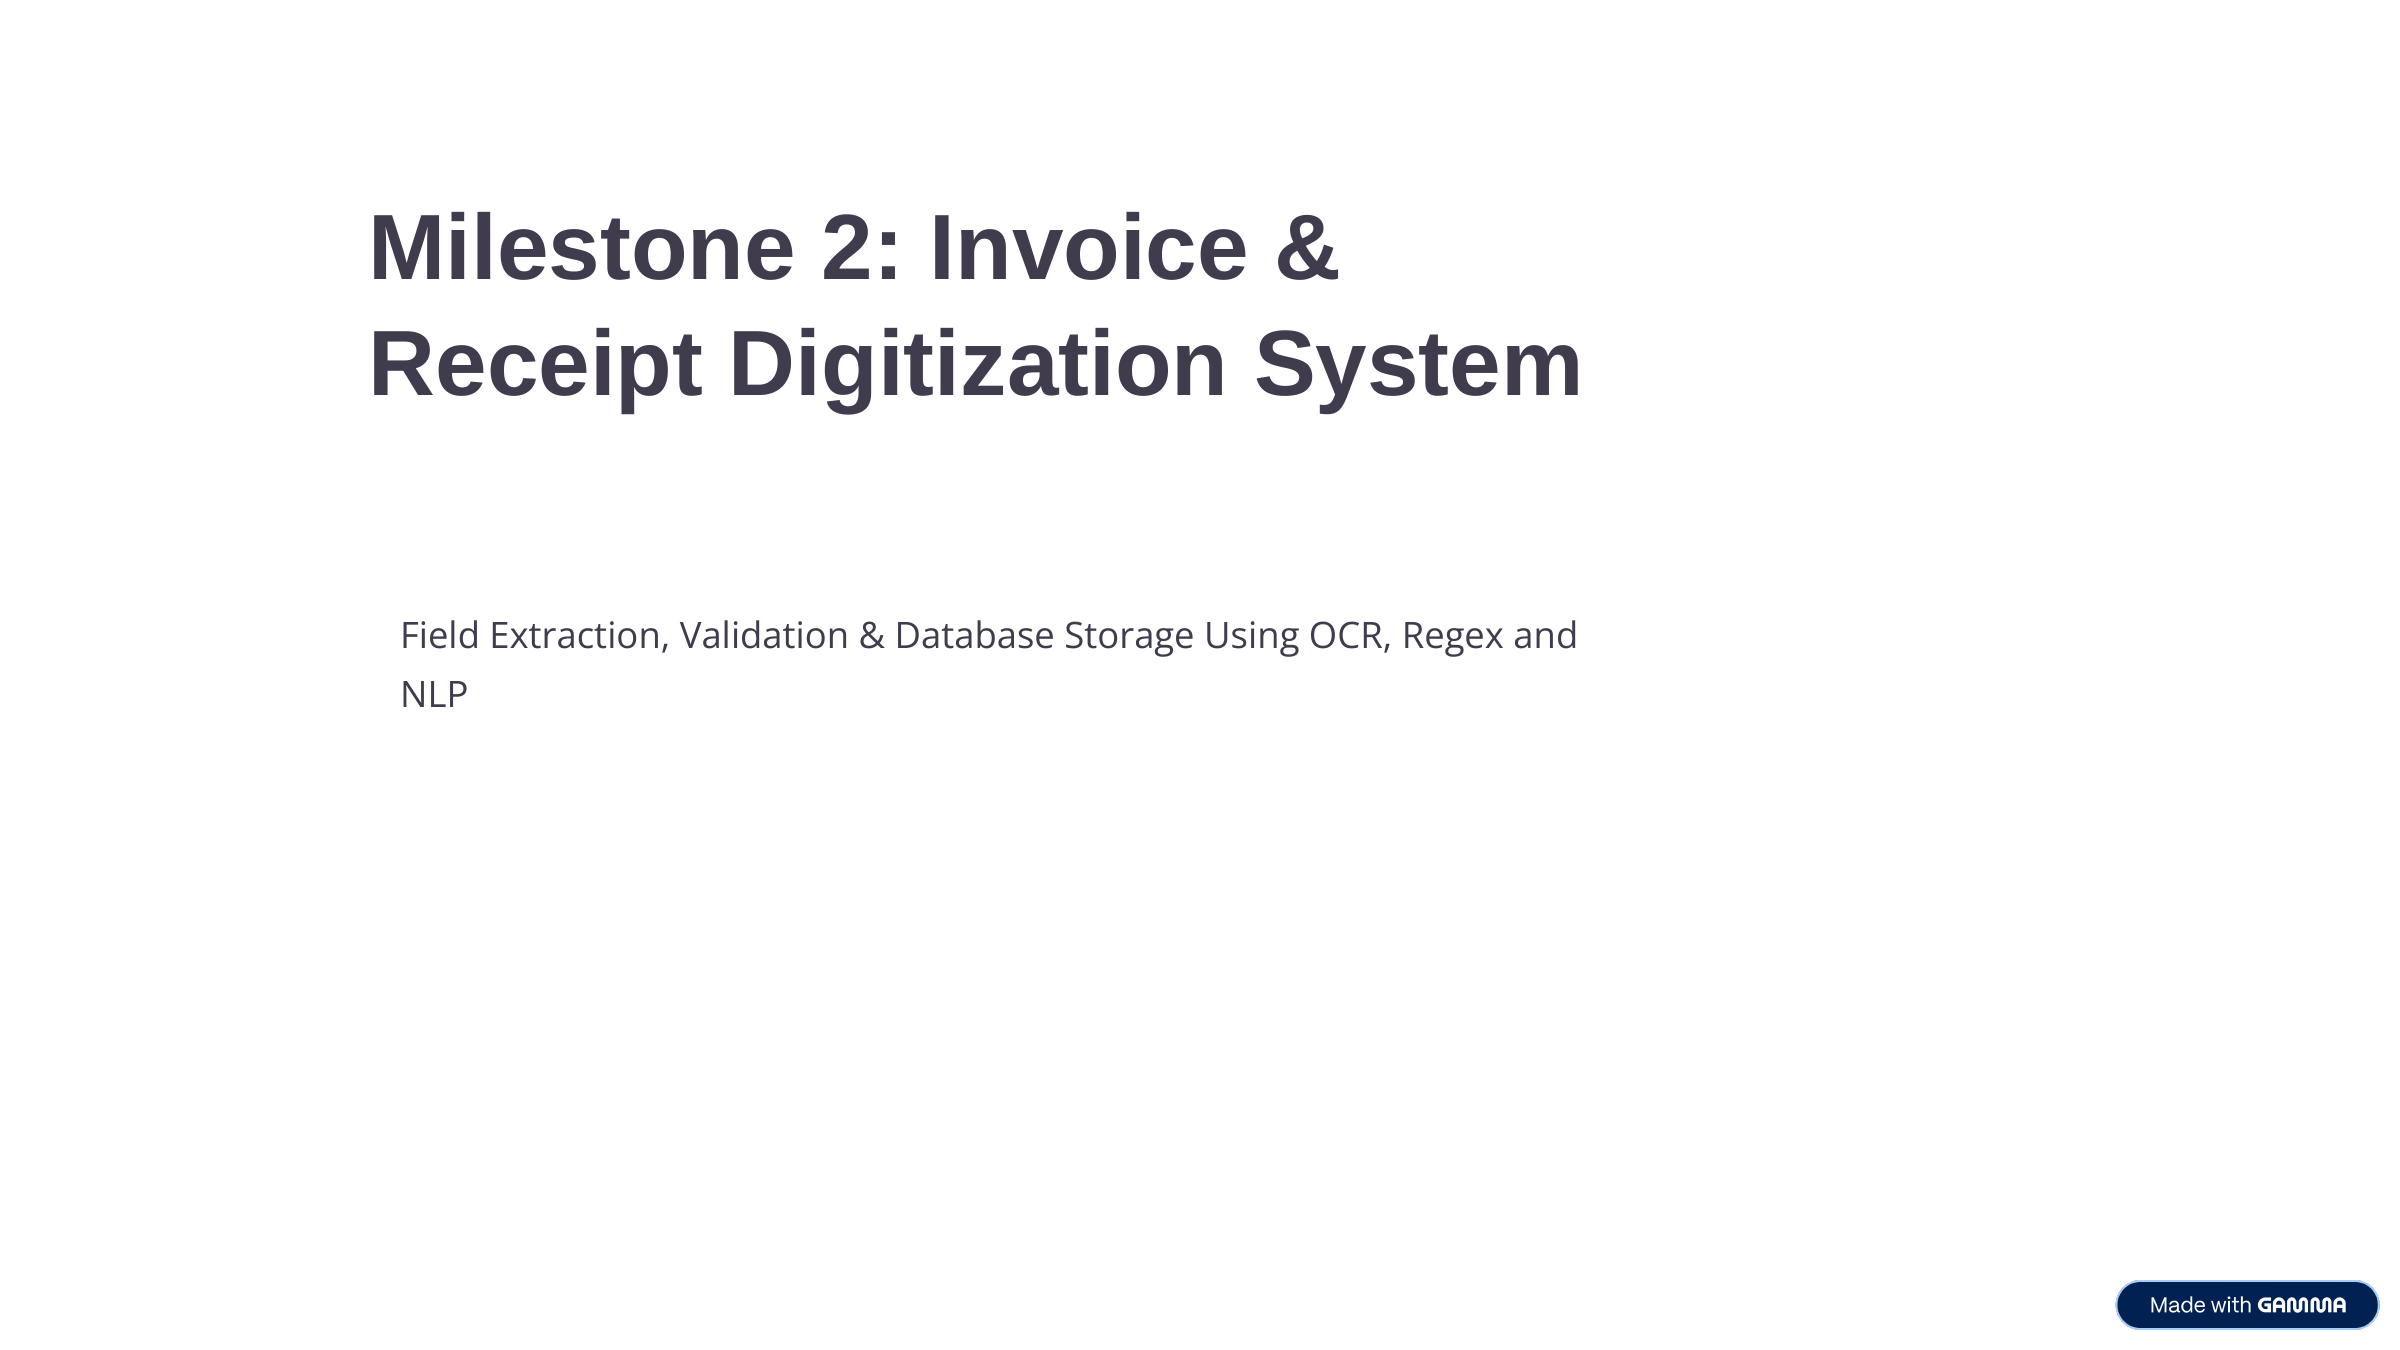

Milestone 2: Invoice & Receipt Digitization System
Field Extraction, Validation & Database Storage Using OCR, Regex and NLP